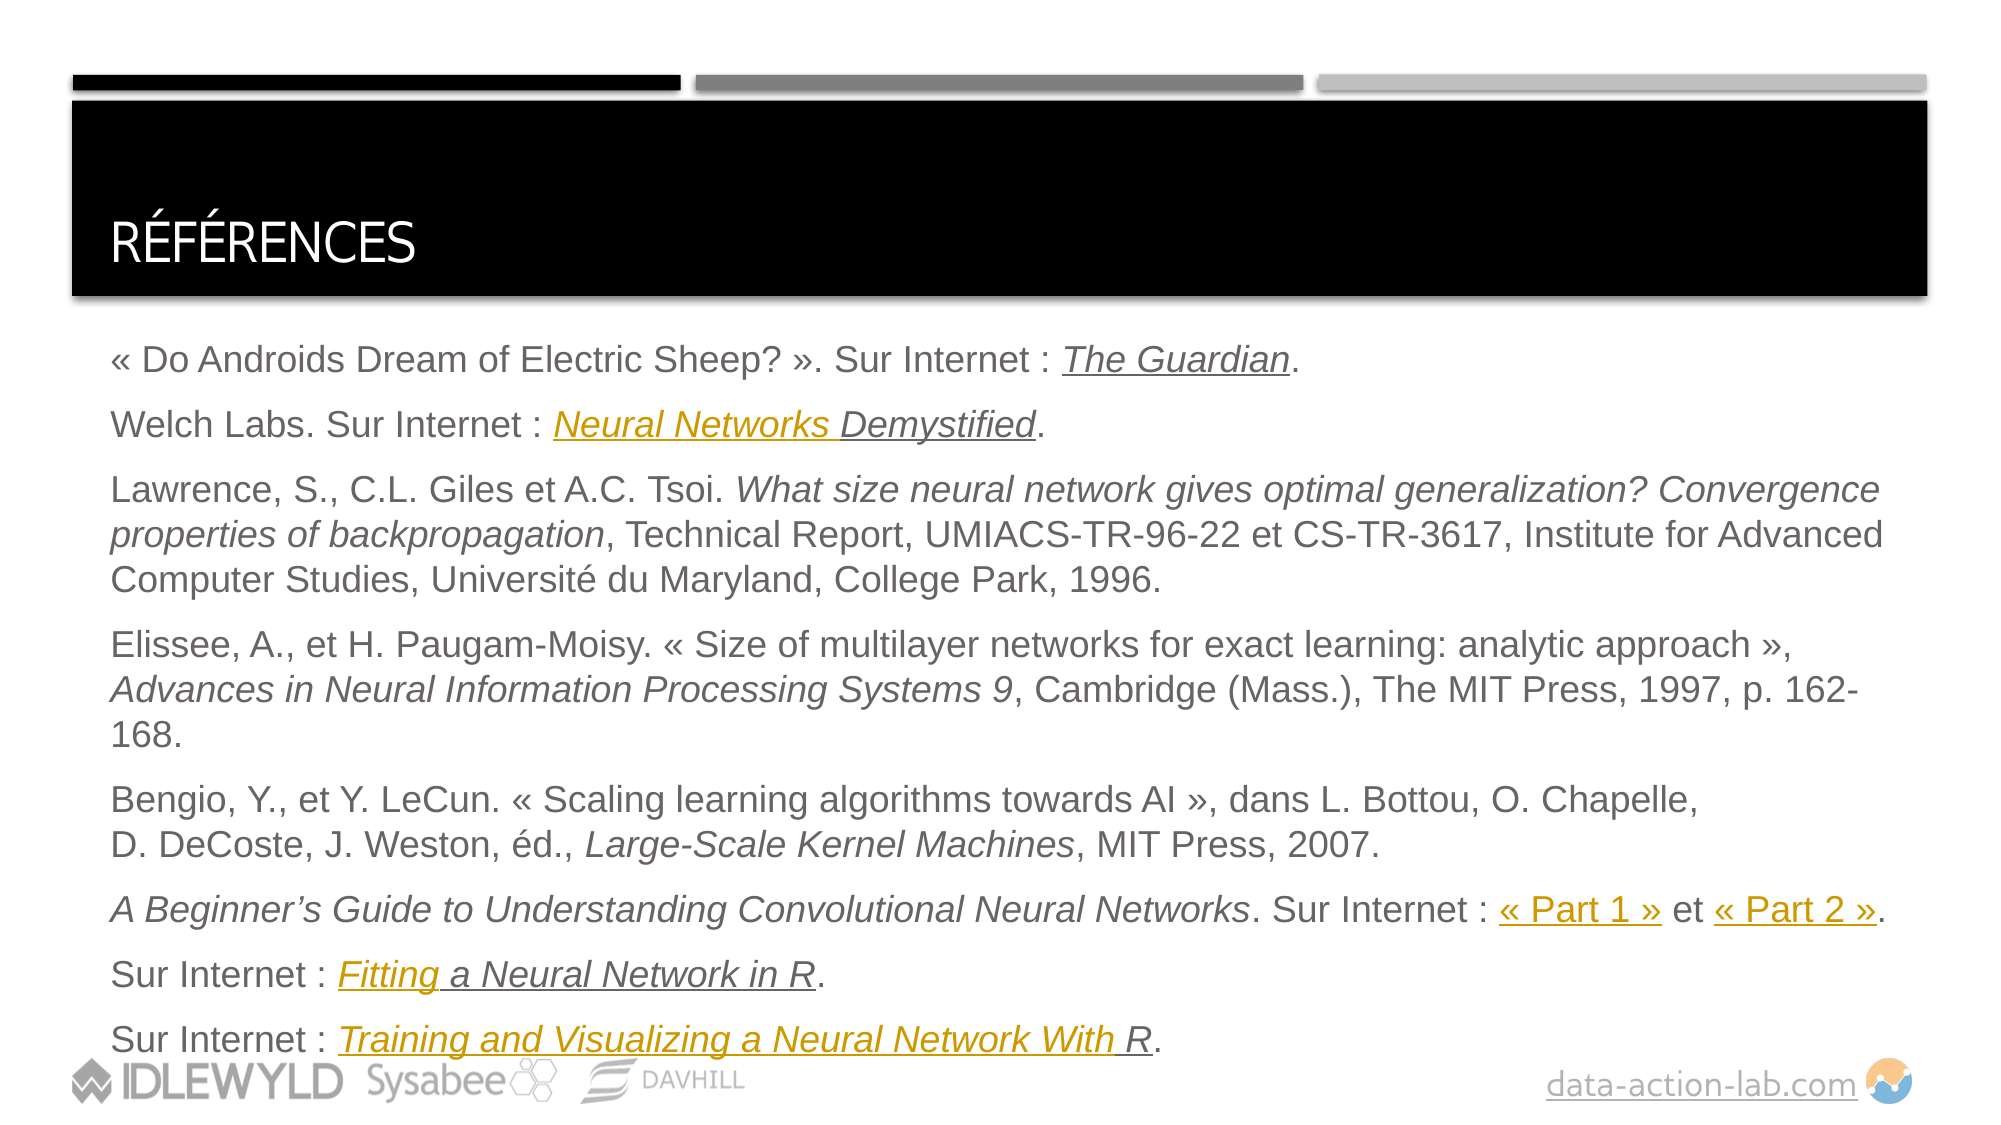

# Références
« Do Androids Dream of Electric Sheep? ». Sur Internet : The Guardian.
Welch Labs. Sur Internet : Neural Networks Demystified.
Lawrence, S., C.L. Giles et A.C. Tsoi. What size neural network gives optimal generalization? Convergence properties of backpropagation, Technical Report, UMIACS-TR-96-22 et CS-TR-3617, Institute for Advanced Computer Studies, Université du Maryland, College Park, 1996.
Elissee, A., et H. Paugam-Moisy. « Size of multilayer networks for exact learning: analytic approach », Advances in Neural Information Processing Systems 9, Cambridge (Mass.), The MIT Press, 1997, p. 162-168.
Bengio, Y., et Y. LeCun. « Scaling learning algorithms towards AI », dans L. Bottou, O. Chapelle, D. DeCoste, J. Weston, éd., Large-Scale Kernel Machines, MIT Press, 2007.
A Beginner’s Guide to Understanding Convolutional Neural Networks. Sur Internet : « Part 1 » et « Part 2 ».
Sur Internet : Fitting a Neural Network in R.
Sur Internet : Training and Visualizing a Neural Network With R.